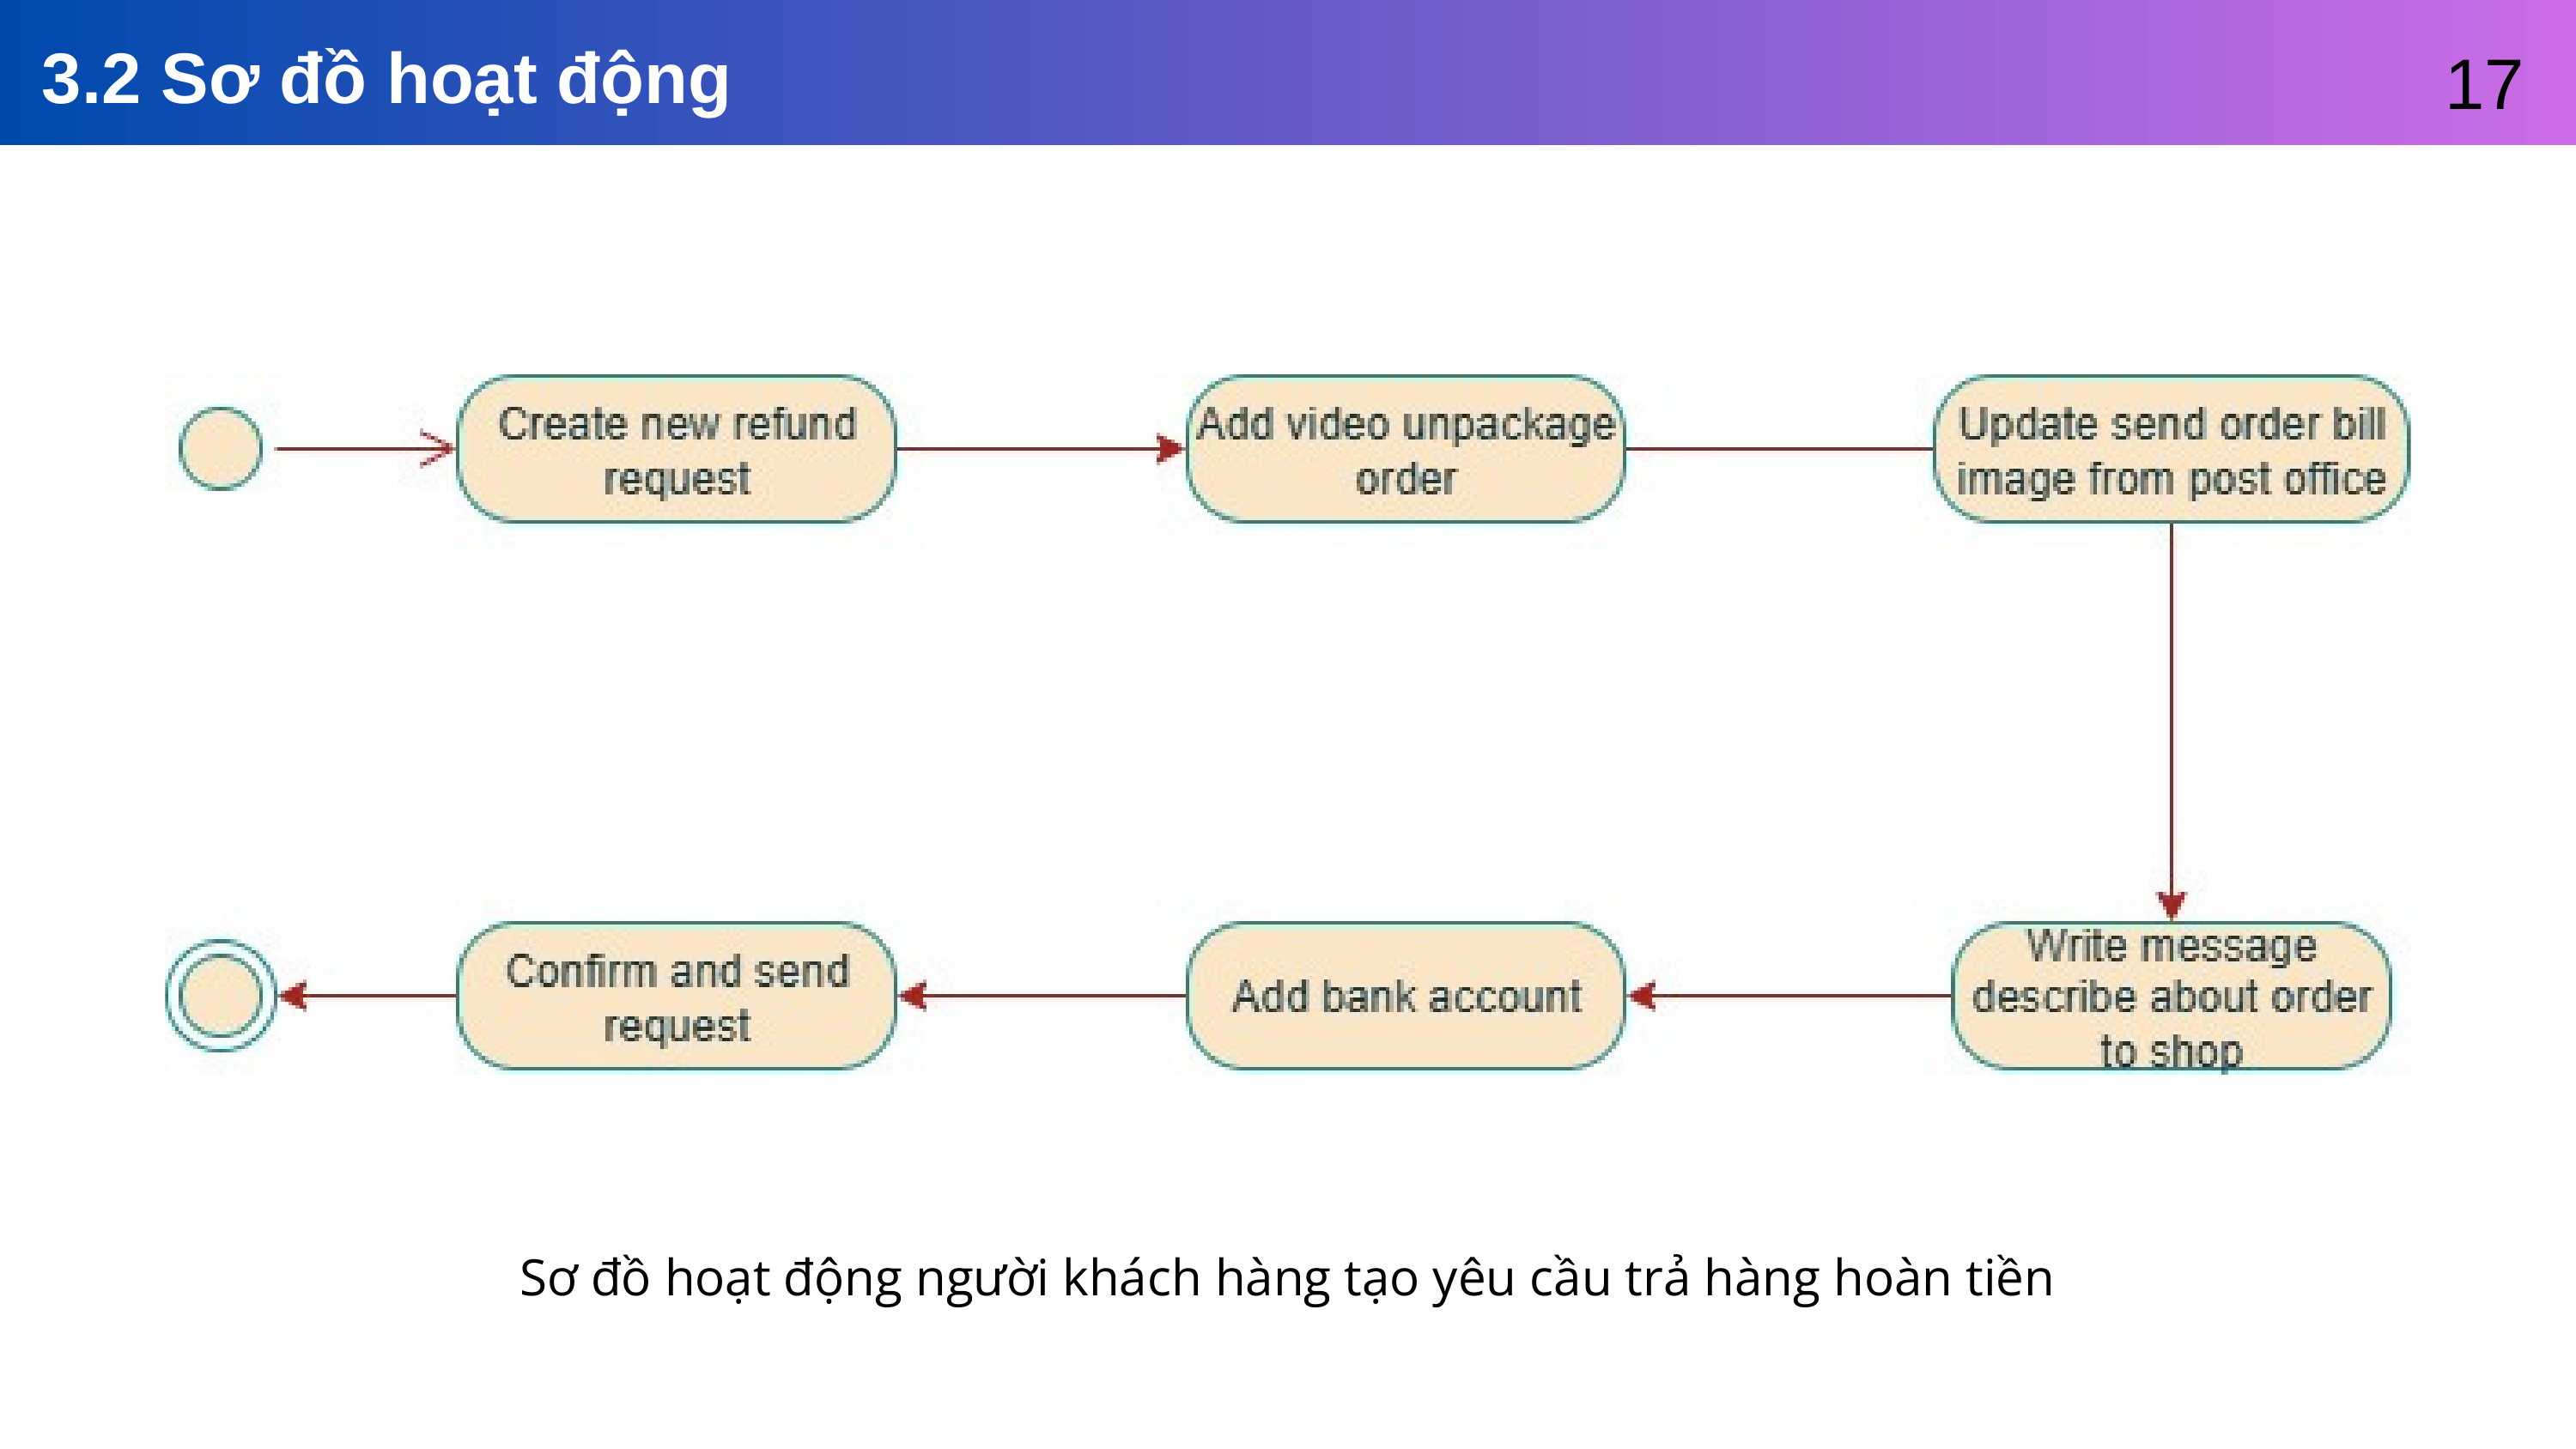

17
3.2 Sơ đồ hoạt động

Sơ đồ hoạt động người khách hàng tạo yêu cầu trả hàng hoàn tiền